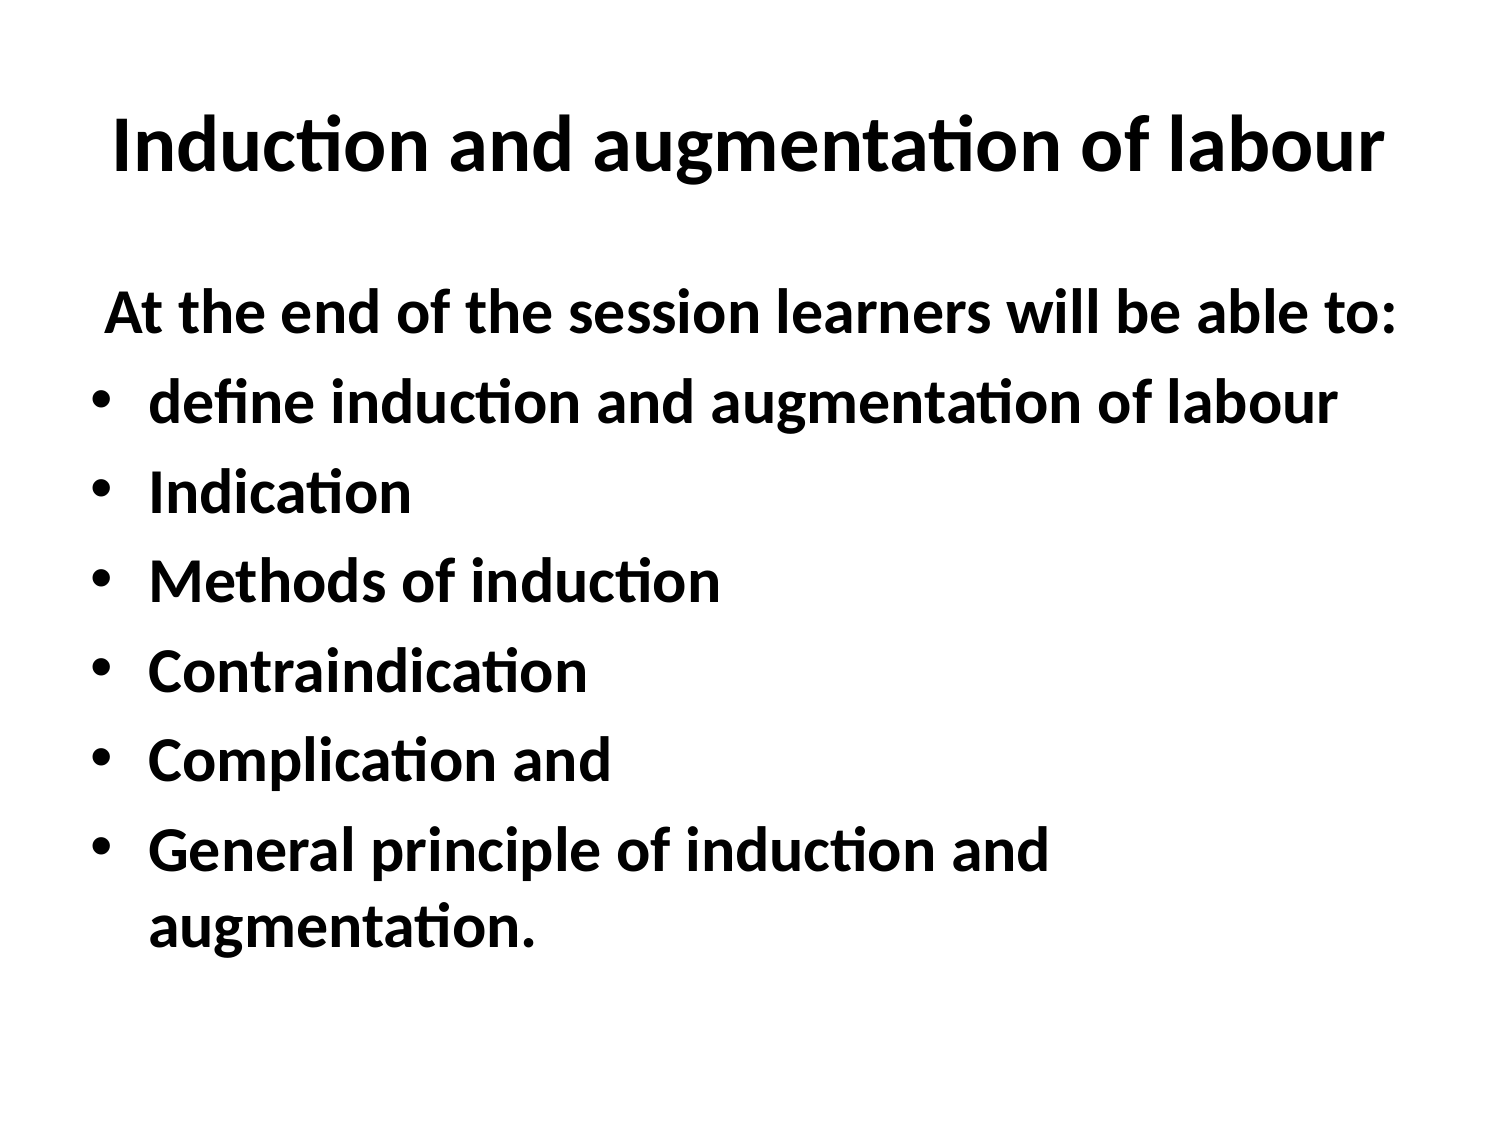

# Induction and augmentation of labour
 At the end of the session learners will be able to:
define induction and augmentation of labour
Indication
Methods of induction
Contraindication
Complication and
General principle of induction and augmentation.